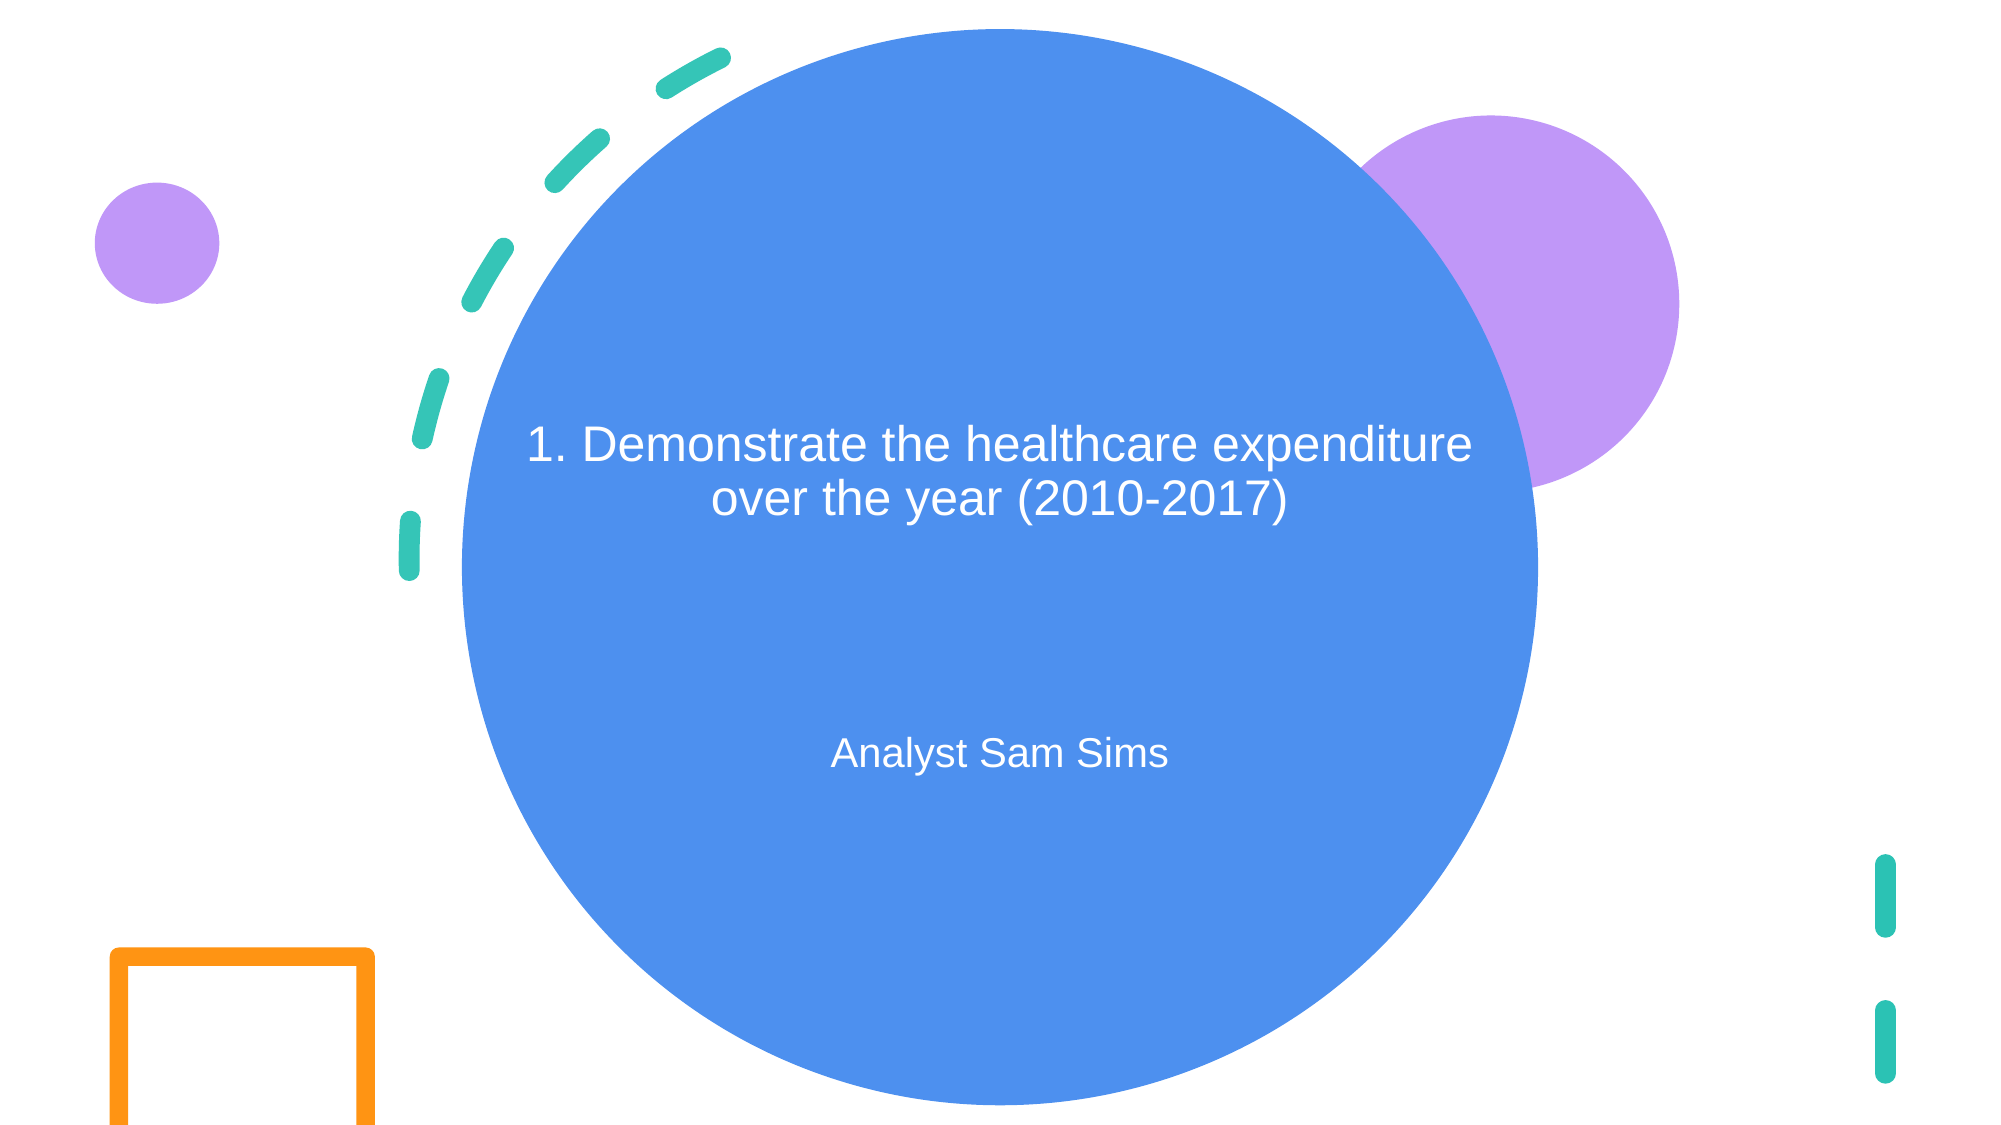

# 1. Demonstrate the healthcare expenditure over the year (2010-2017)
Analyst Sam Sims